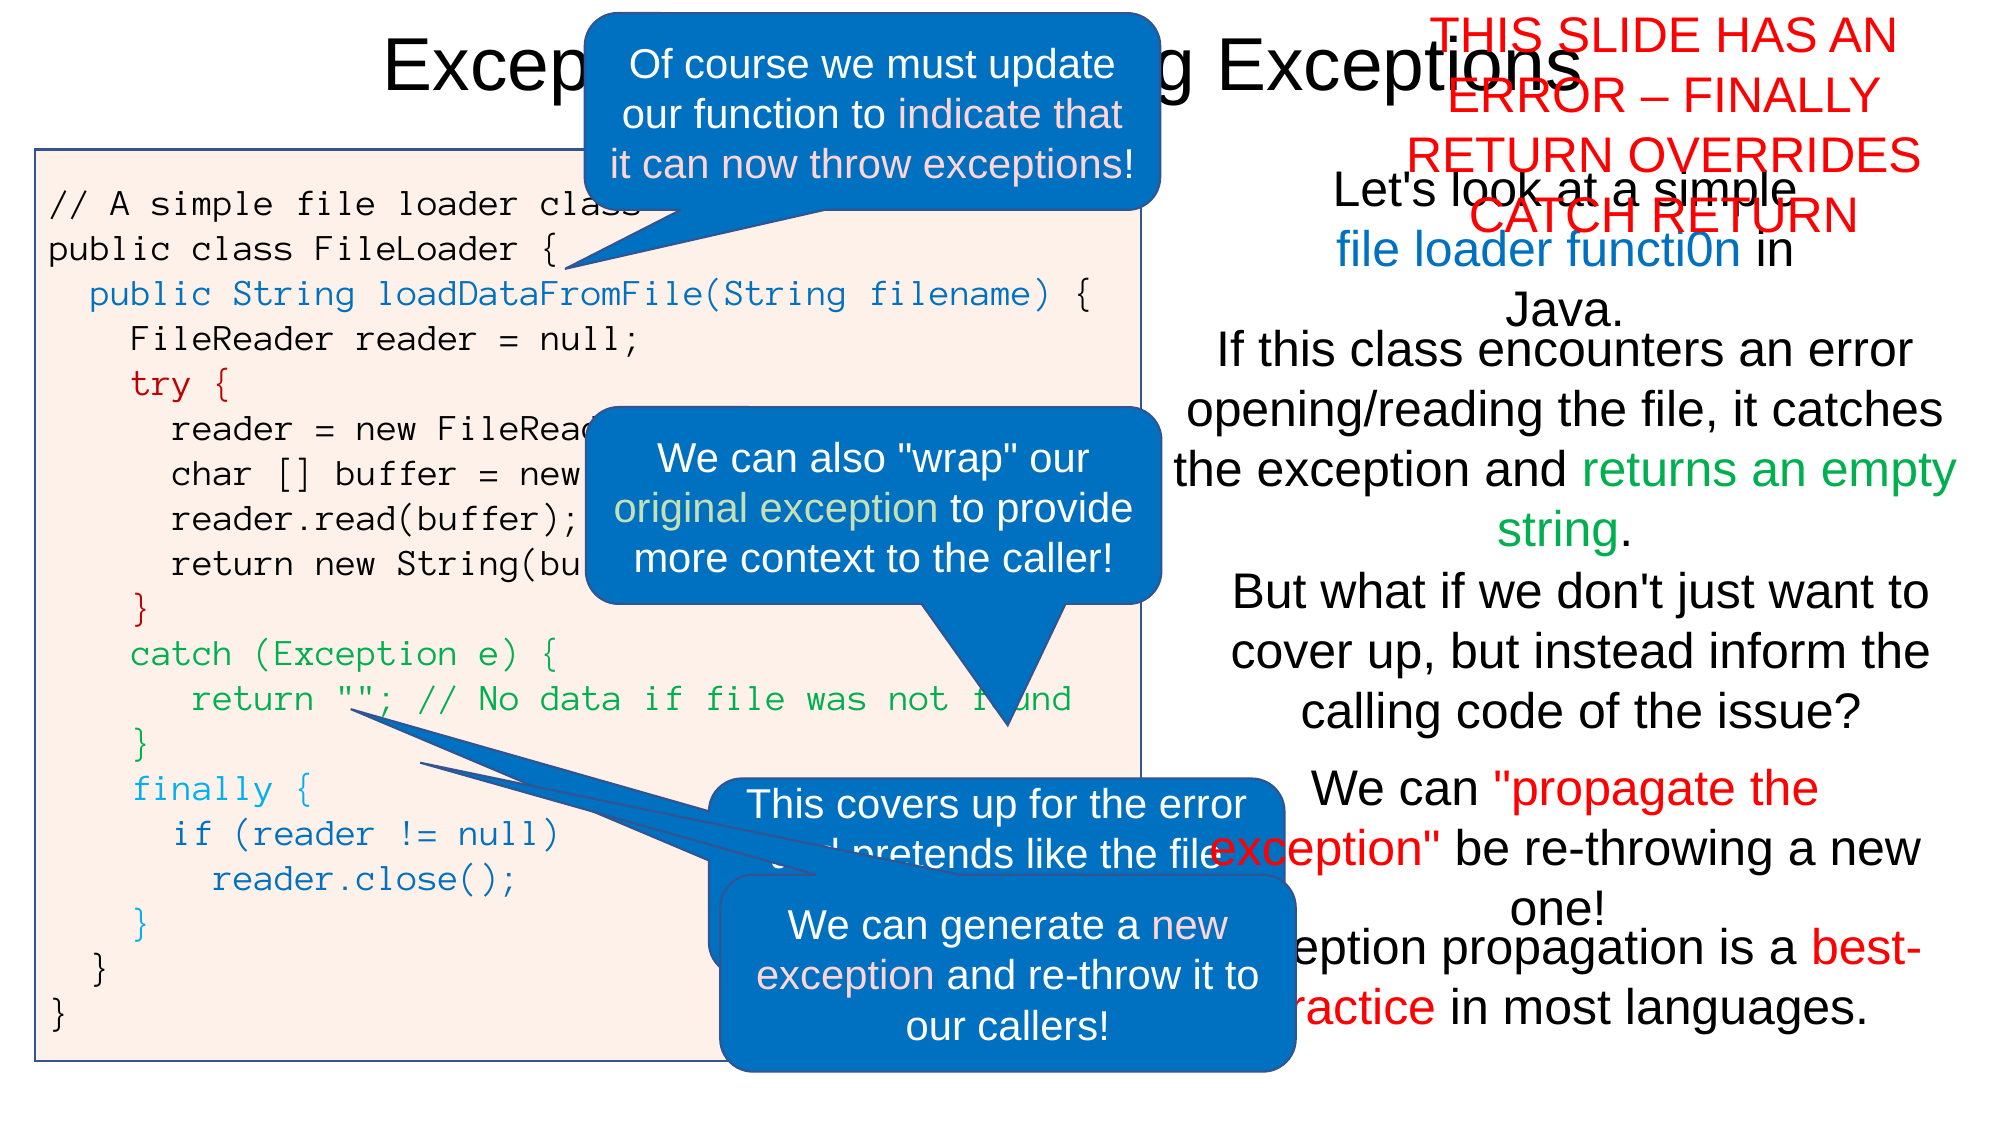

THIS SLIDE HAS AN ERROR – FINALLY RETURN OVERRIDES CATCH RETURN
Exceptions: Propagating Exceptions
Of course we must update our function to indicate that it can now throw exceptions!
// A file loader that propagates errors
public class FileLoader {
  public String loadDataFromFile(String filename)
         throws RuntimeException {
    FileReader reader = null;
    try {
      reader = new FileReader(filename);
      char [] buffer = new char[256];
      reader.read(buffer);       // read data
      return new String(buffer); // return data
    }
    catch (Exception e) {
       throw new RuntimeException(
           "This file should have existed!!", e);
    }
    finally {
      if (reader != null)
        reader.close();
    }
  }
}
// A simple file loader class
public class FileLoader {
  public String loadDataFromFile(String filename) {
    FileReader reader = null;
    try {
      reader = new FileReader(filename);
      char [] buffer = new char[256];
      reader.read(buffer);       // read data
      return new String(buffer); // return data
    }
    catch (Exception e) {
       return ""; // No data if file was not found
    }
    finally {
      if (reader != null)
        reader.close();
    }
  }
}
Let's look at a simple file loader functi0n in Java.
If this class encounters an error opening/reading the file, it catches the exception and returns an empty string.
We can also "wrap" our original exception to provide more context to the caller!
But what if we don't just want to cover up, but instead inform the calling code of the issue?
We can "propagate the exception" be re-throwing a new one!
This covers up for the error and pretends like the file was read and was just empty...
We can generate a new exception and re-throw it to our callers!
Exception propagation is a best- practice in most languages.